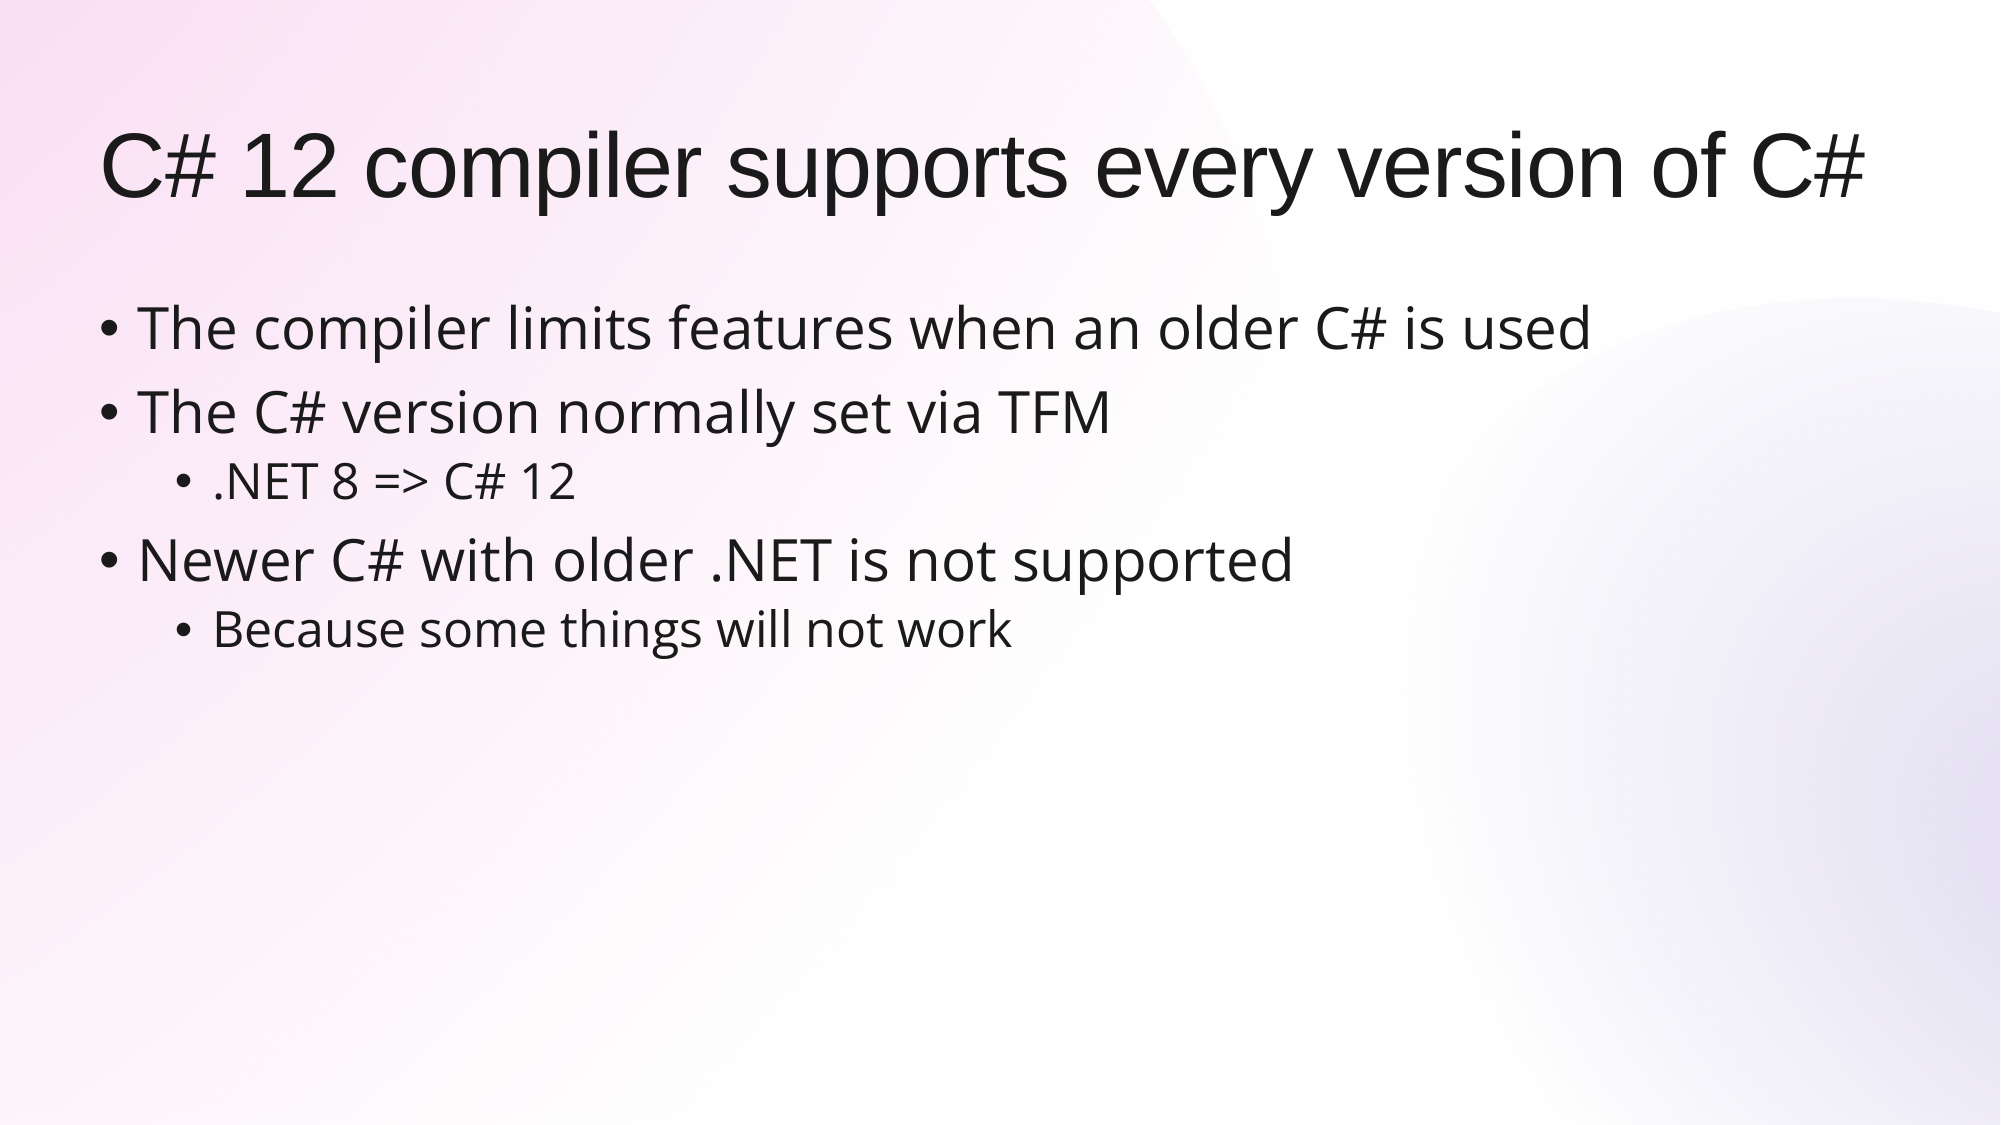

# C# 12 compiler supports every version of C#
The compiler limits features when an older C# is used
The C# version normally set via TFM
.NET 8 => C# 12
Newer C# with older .NET is not supported
Because some things will not work